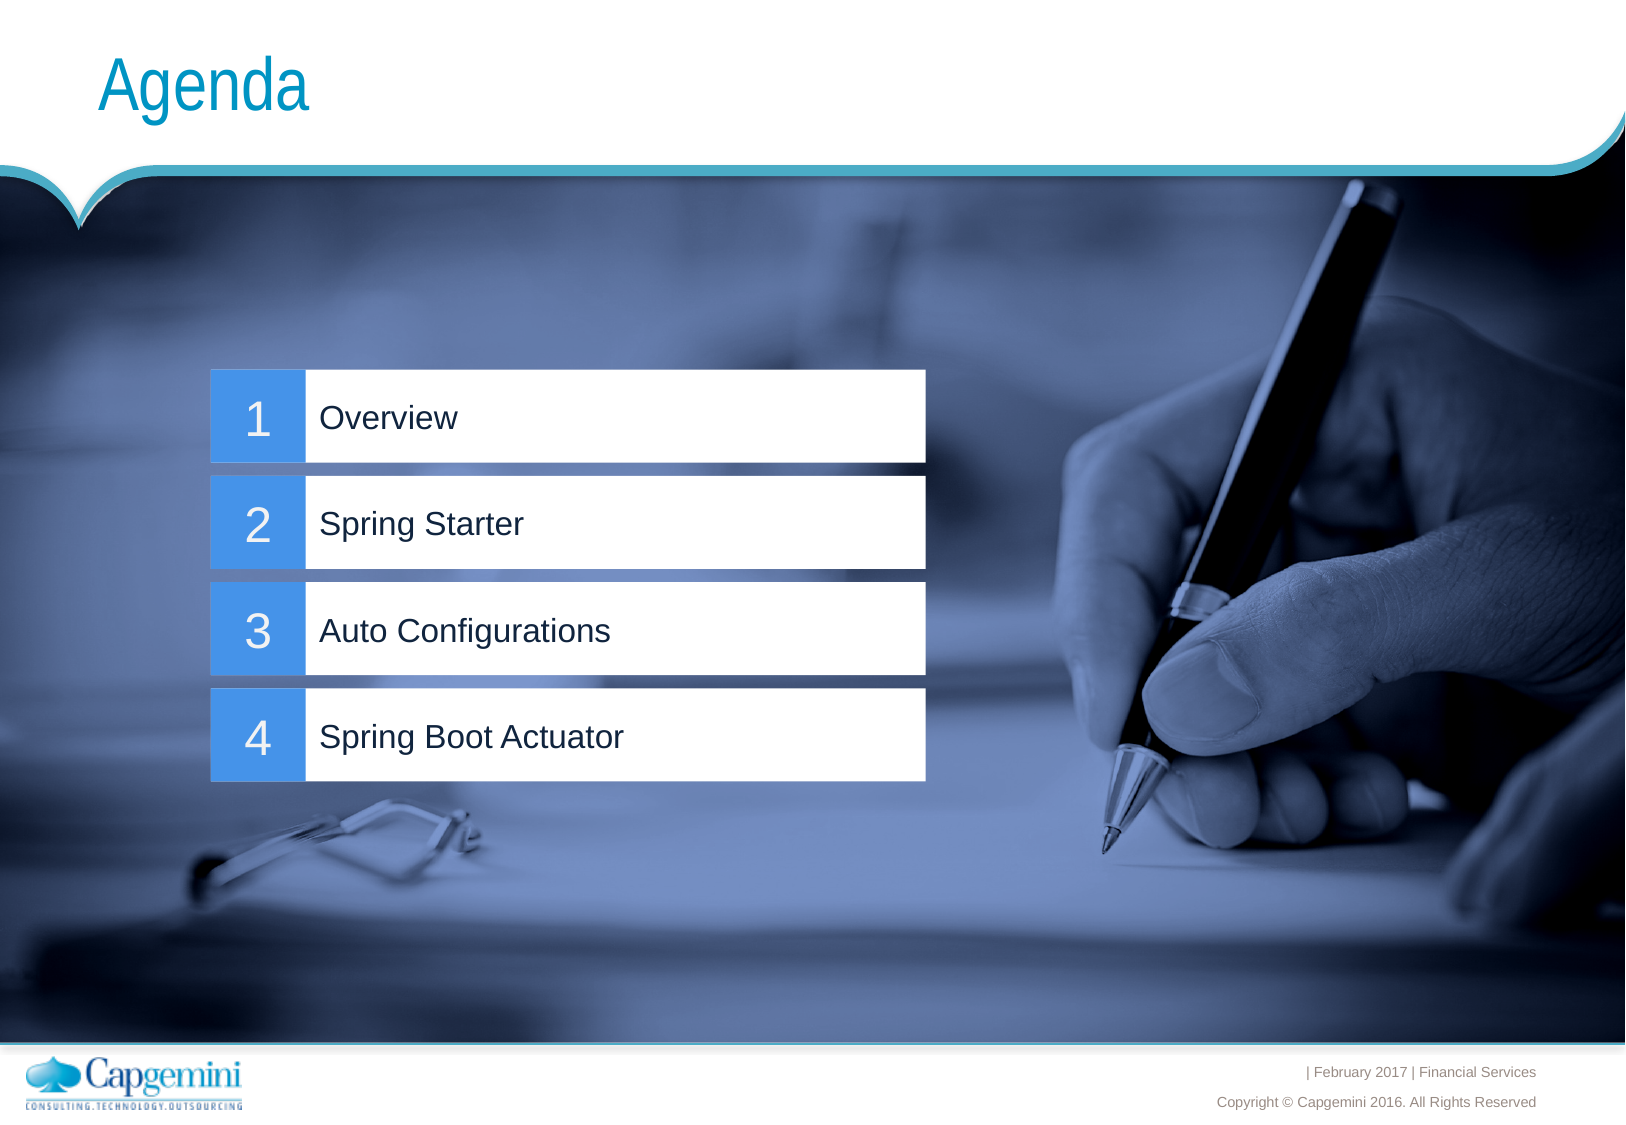

# Agenda
Overview
1
Spring Starter
2
Auto Configurations
3
Spring Boot Actuator
4